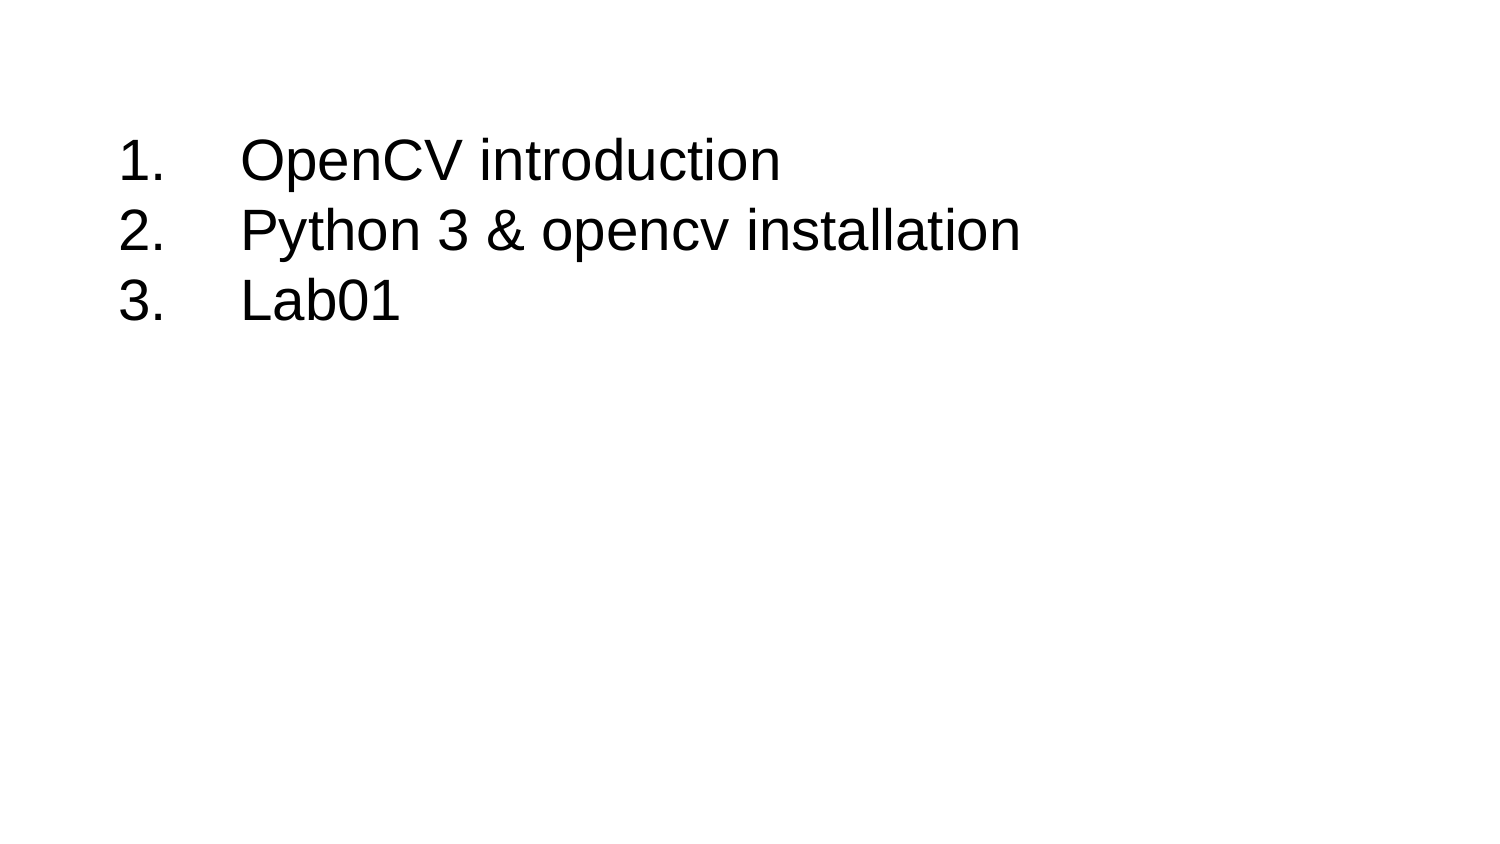

OpenCV introduction
Python 3 & opencv installation
Lab01